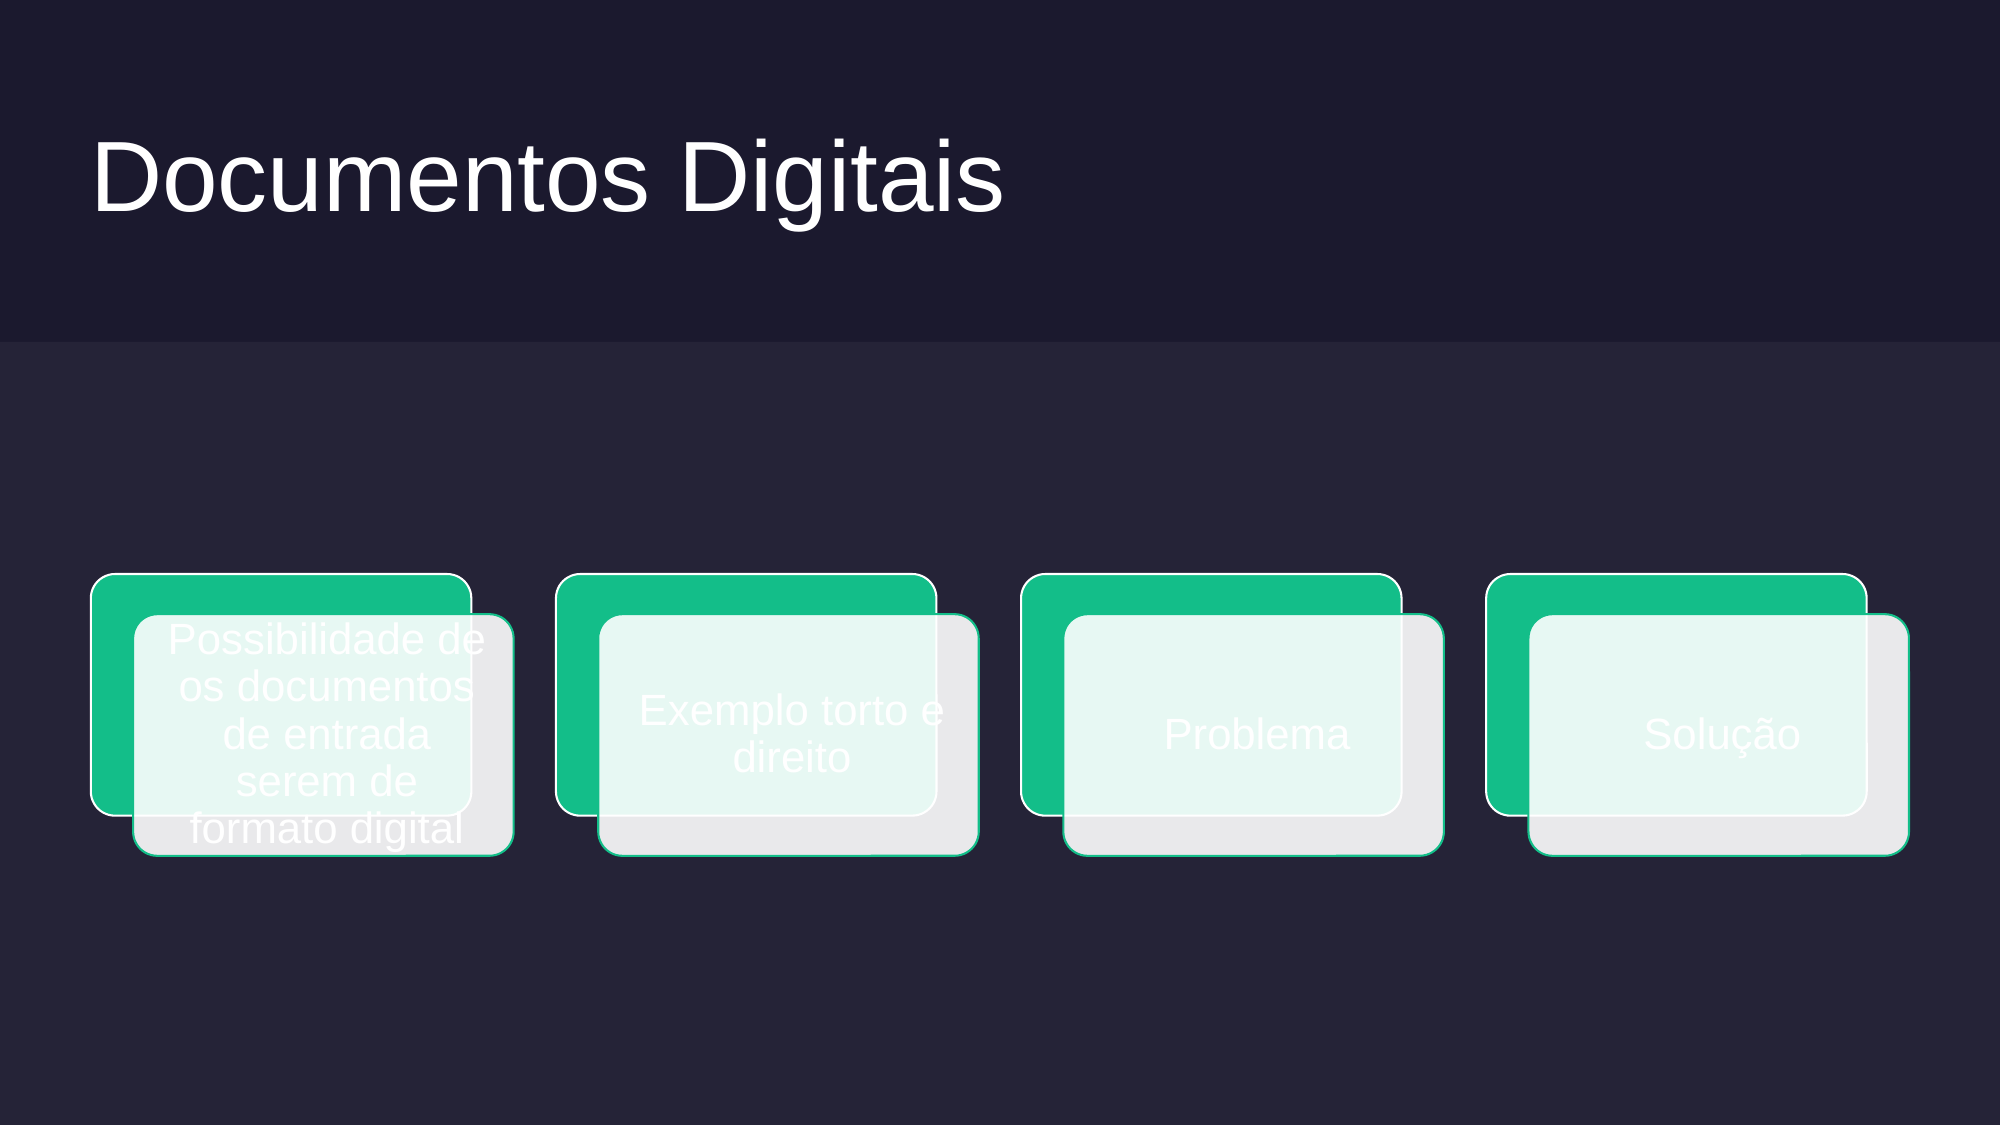

# Documentos Digitais

Possibilidade de os documentos de entrada serem de formato digital
Exemplo torto e direito
Problema
Solução